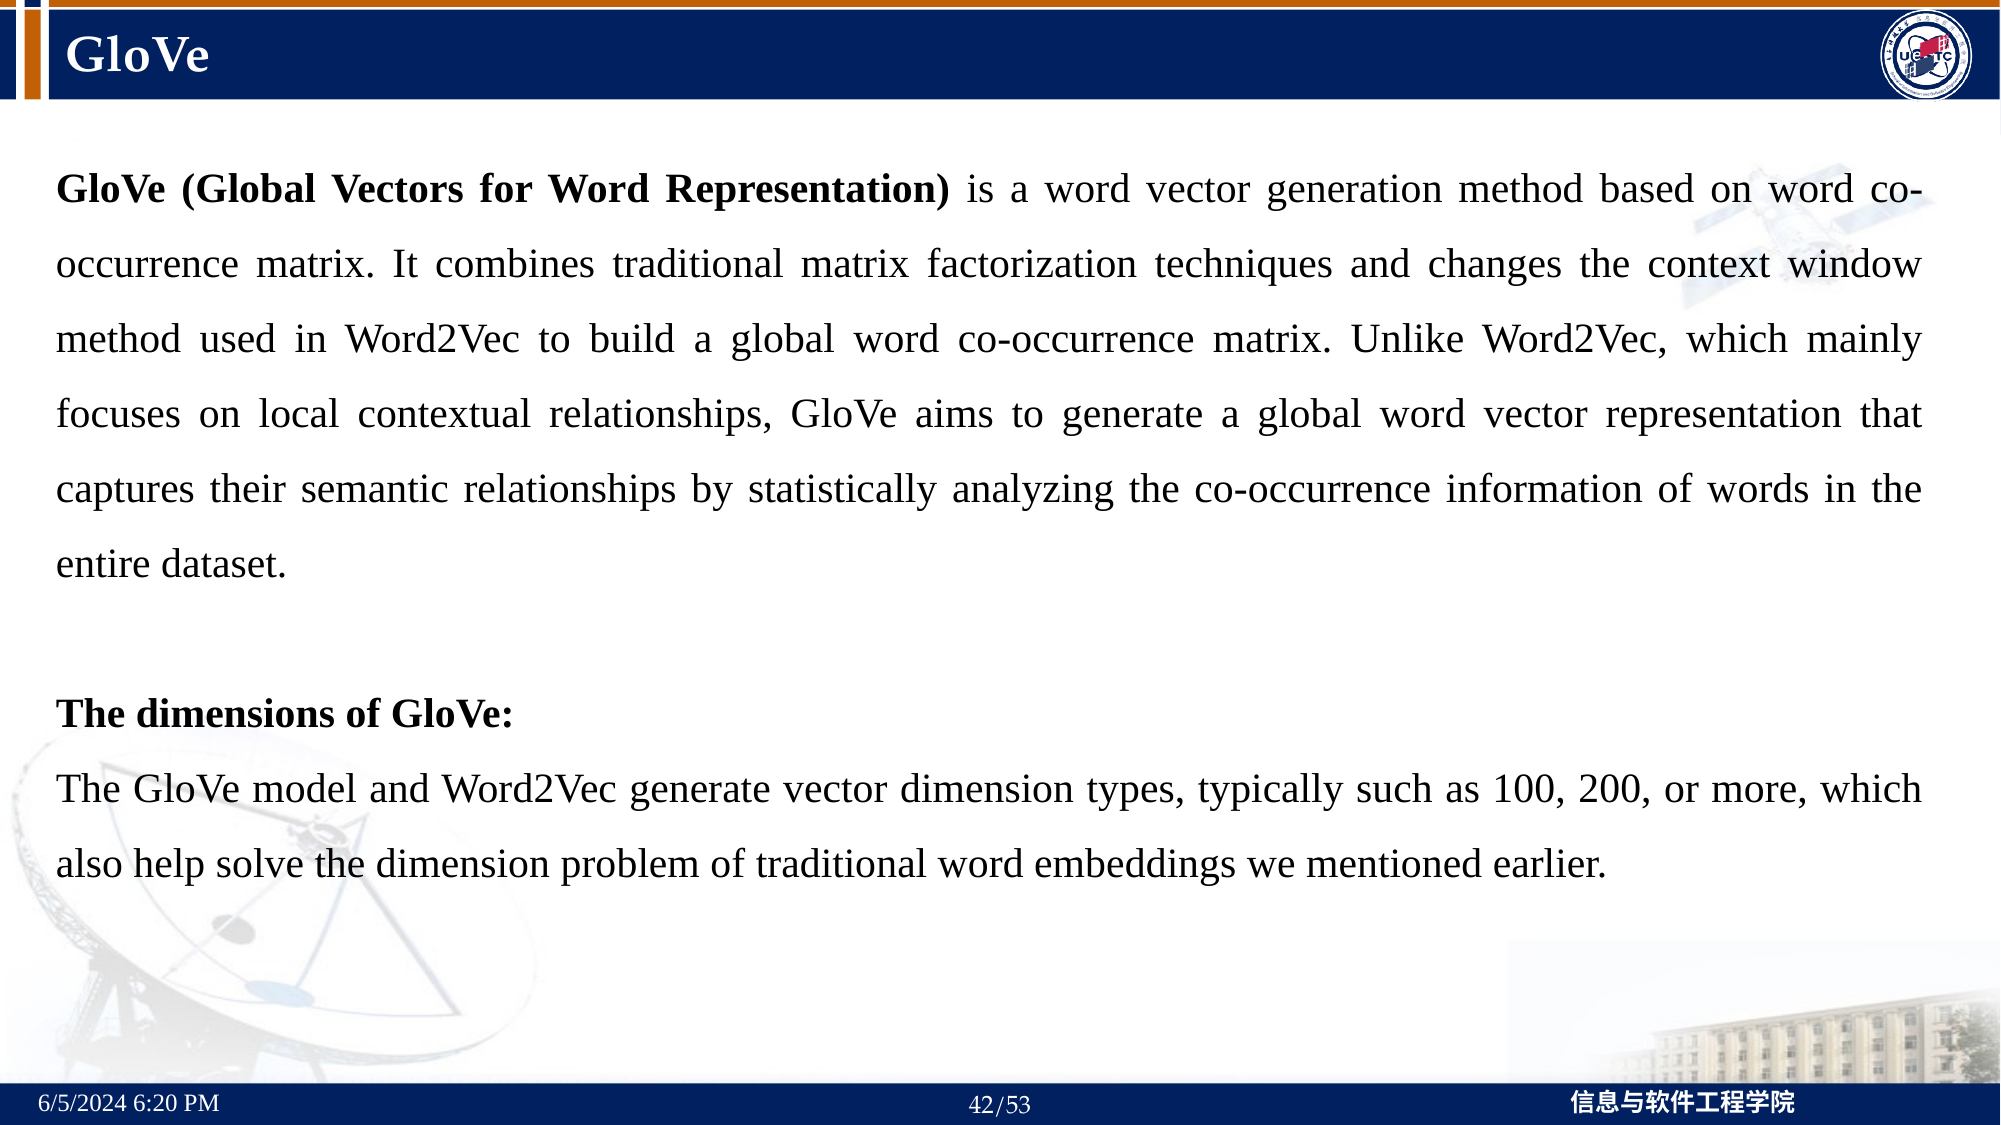

# GloVe
GloVe (Global Vectors for Word Representation) is a word vector generation method based on word co-occurrence matrix. It combines traditional matrix factorization techniques and changes the context window method used in Word2Vec to build a global word co-occurrence matrix. Unlike Word2Vec, which mainly focuses on local contextual relationships, GloVe aims to generate a global word vector representation that captures their semantic relationships by statistically analyzing the co-occurrence information of words in the entire dataset.

The dimensions of GloVe:
The GloVe model and Word2Vec generate vector dimension types, typically such as 100, 200, or more, which also help solve the dimension problem of traditional word embeddings we mentioned earlier.